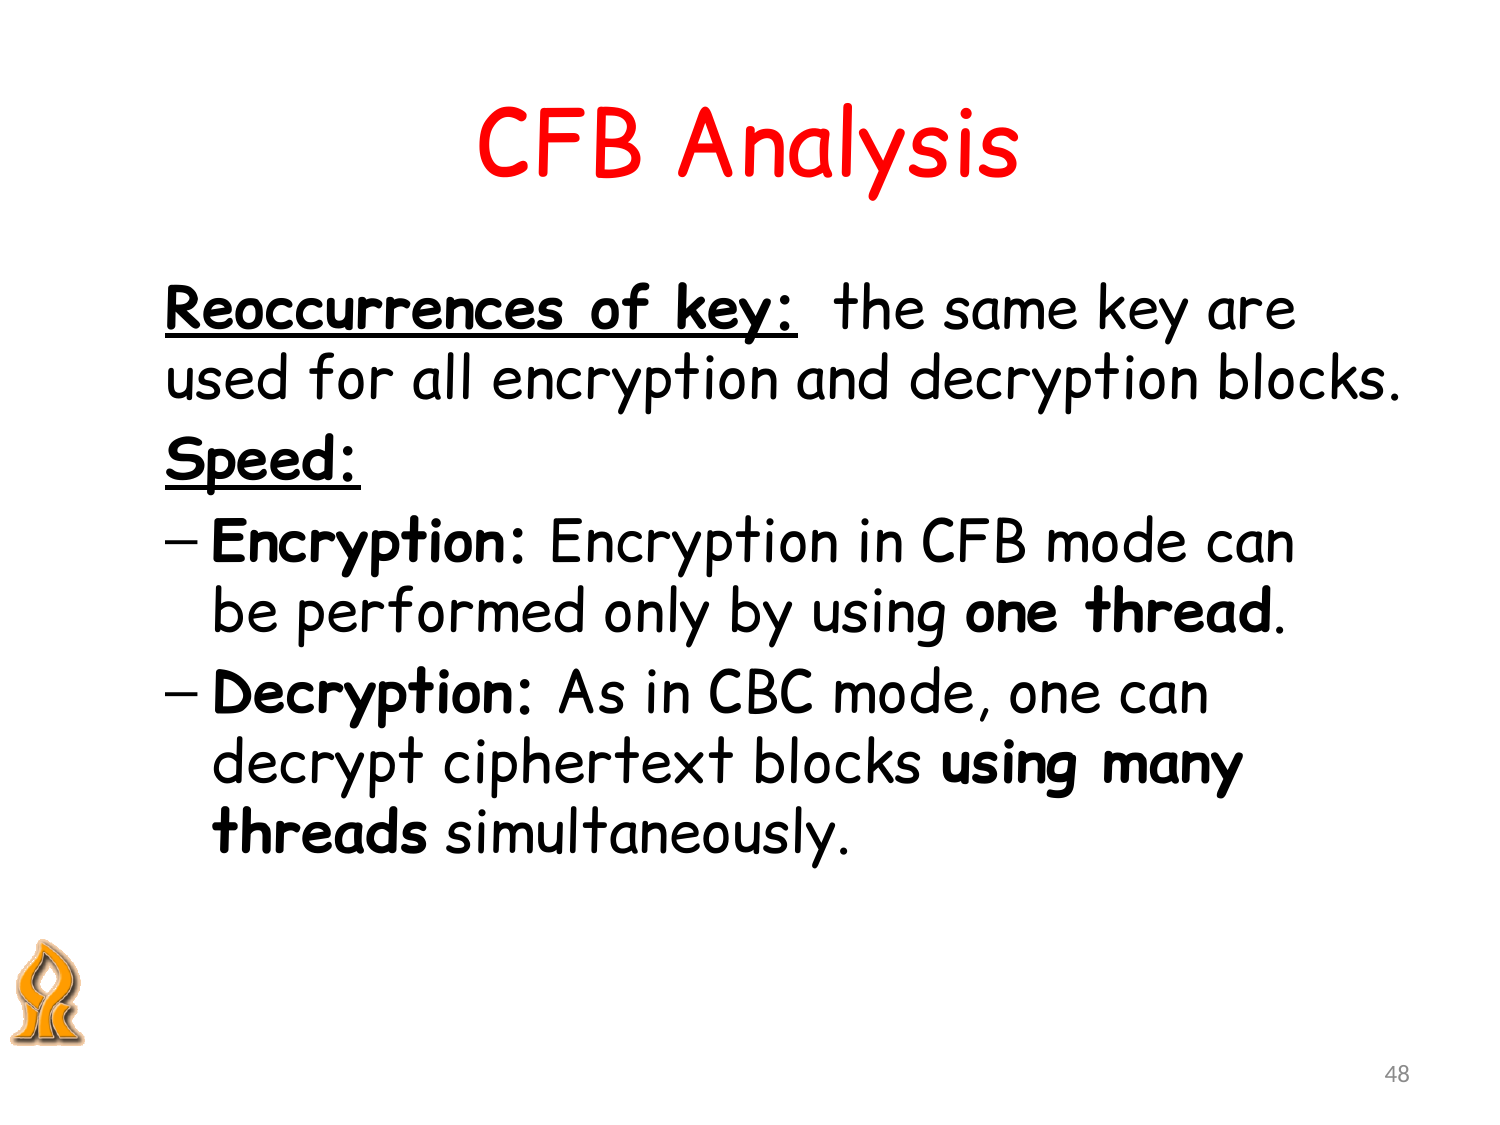

# CFB Analysis
Reoccurrences of key:  the same key are used for all encryption and decryption blocks.
Speed:
Encryption: Encryption in CFB mode can be performed only by using one thread.
Decryption: As in CBC mode, one can decrypt ciphertext blocks using many threads simultaneously.
48